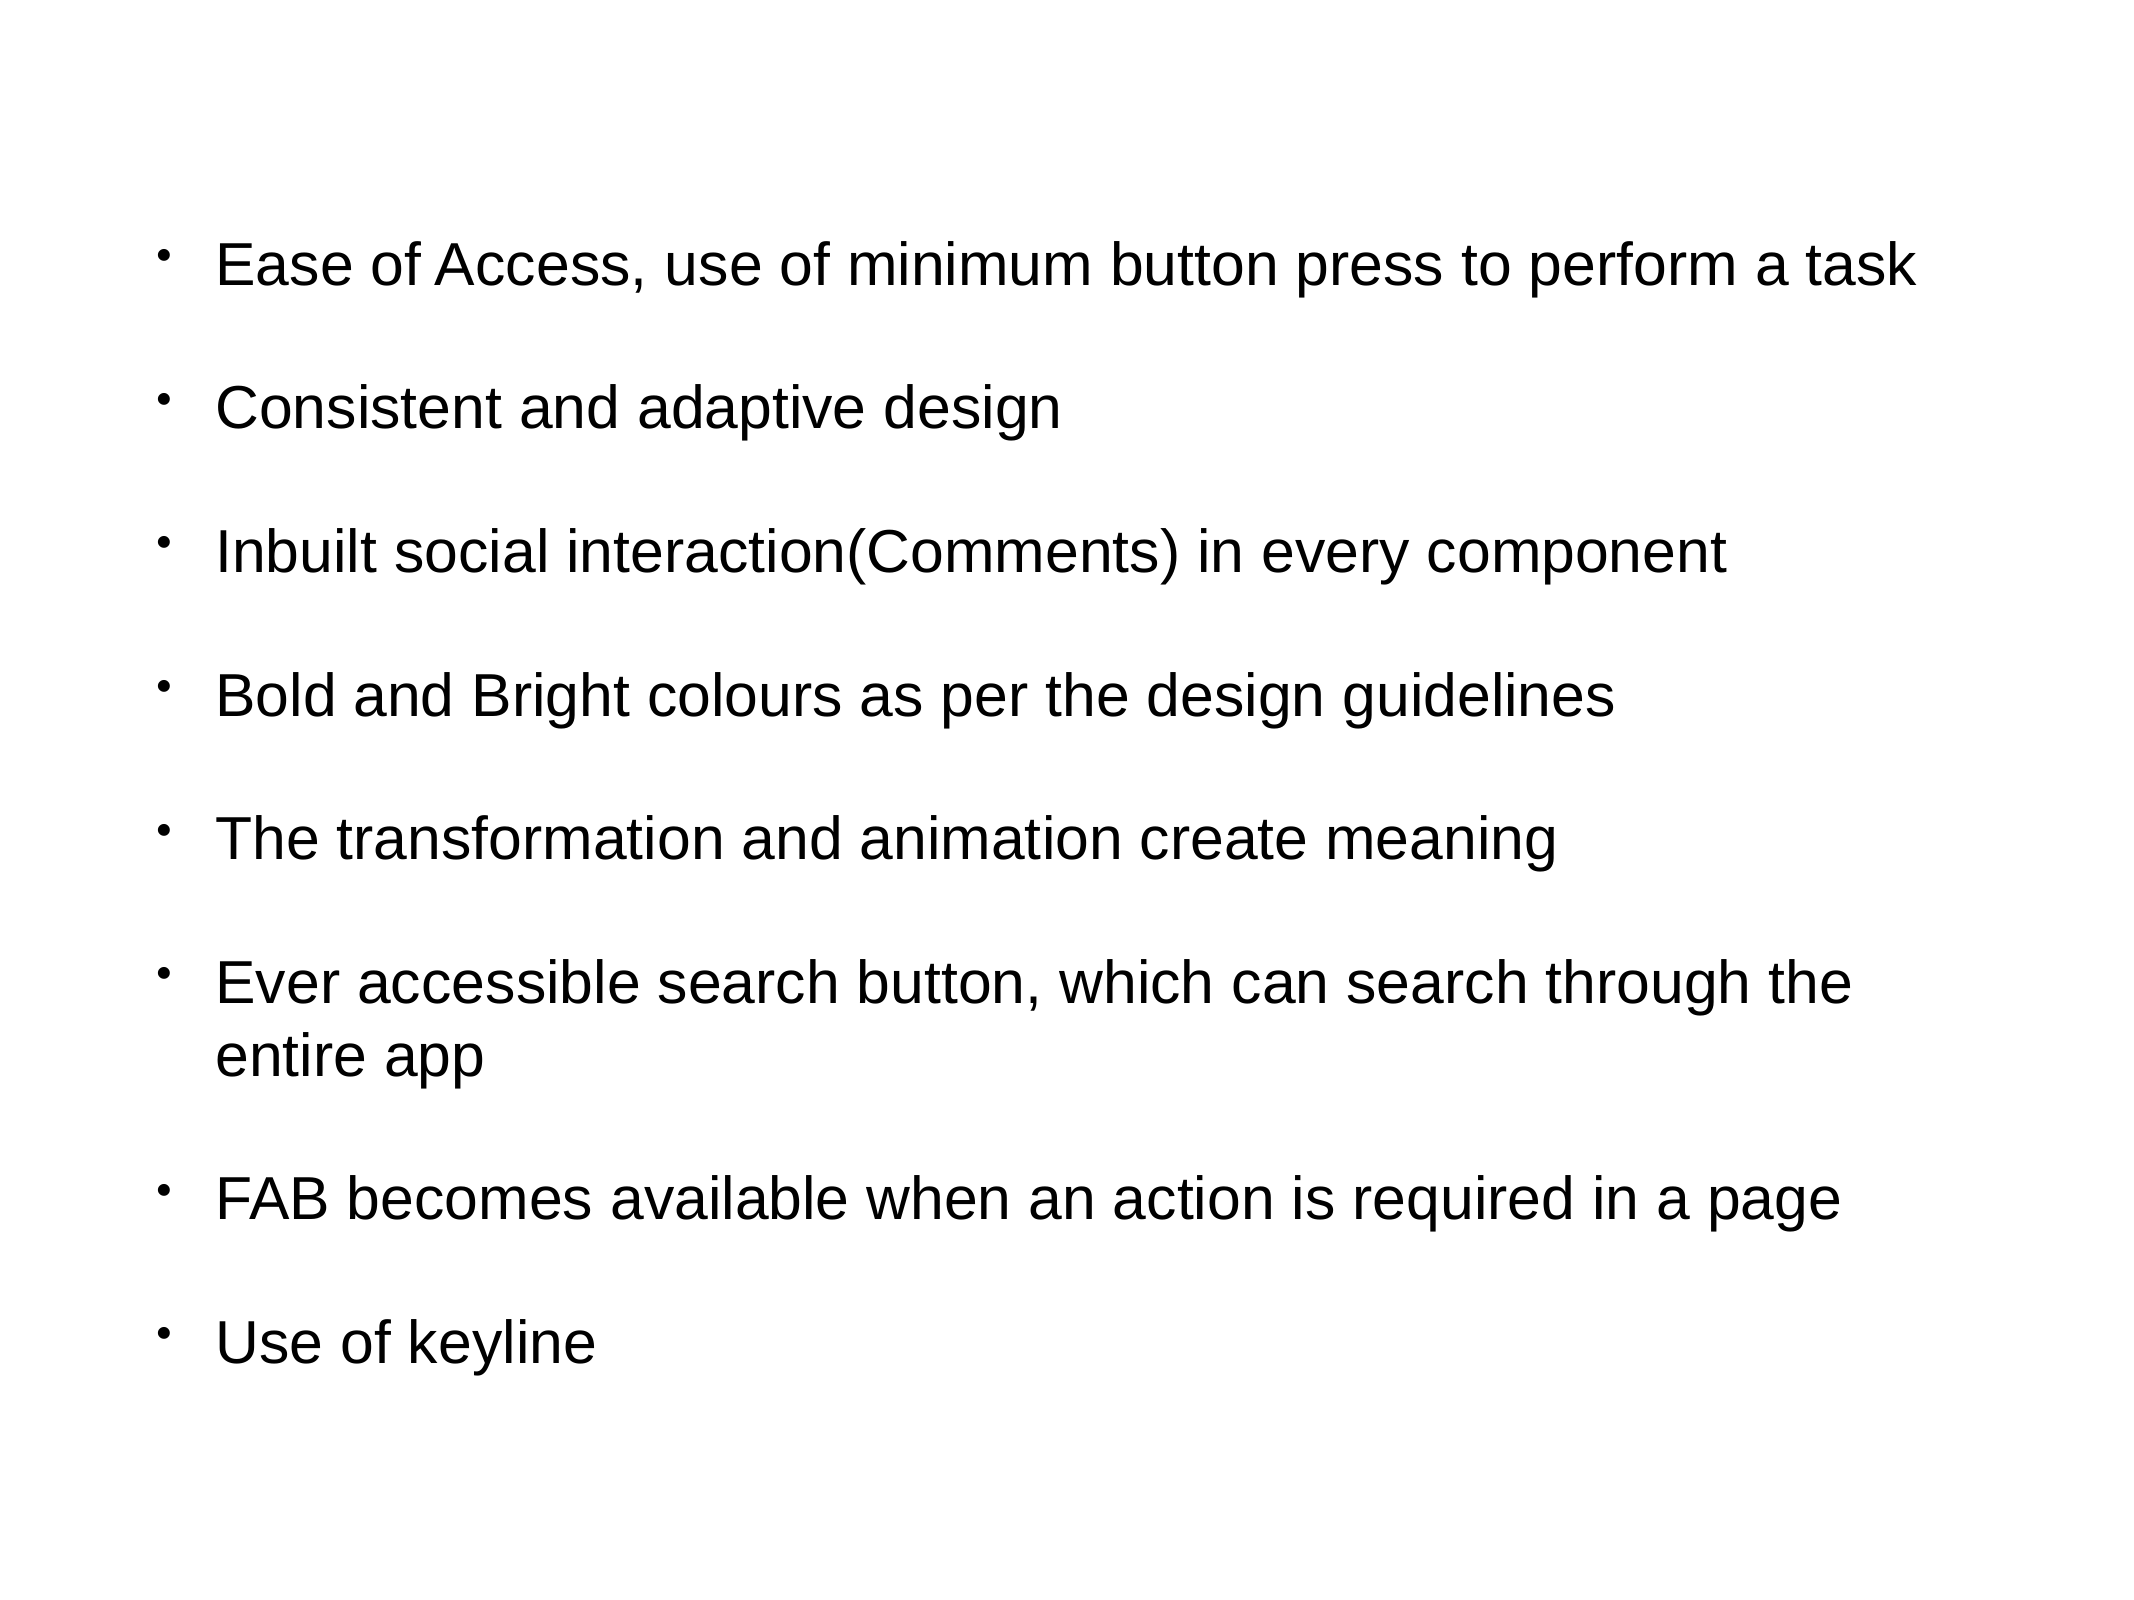

Ease of Access, use of minimum button press to perform a task
Consistent and adaptive design
Inbuilt social interaction(Comments) in every component
Bold and Bright colours as per the design guidelines
The transformation and animation create meaning
Ever accessible search button, which can search through the entire app
FAB becomes available when an action is required in a page
Use of keyline